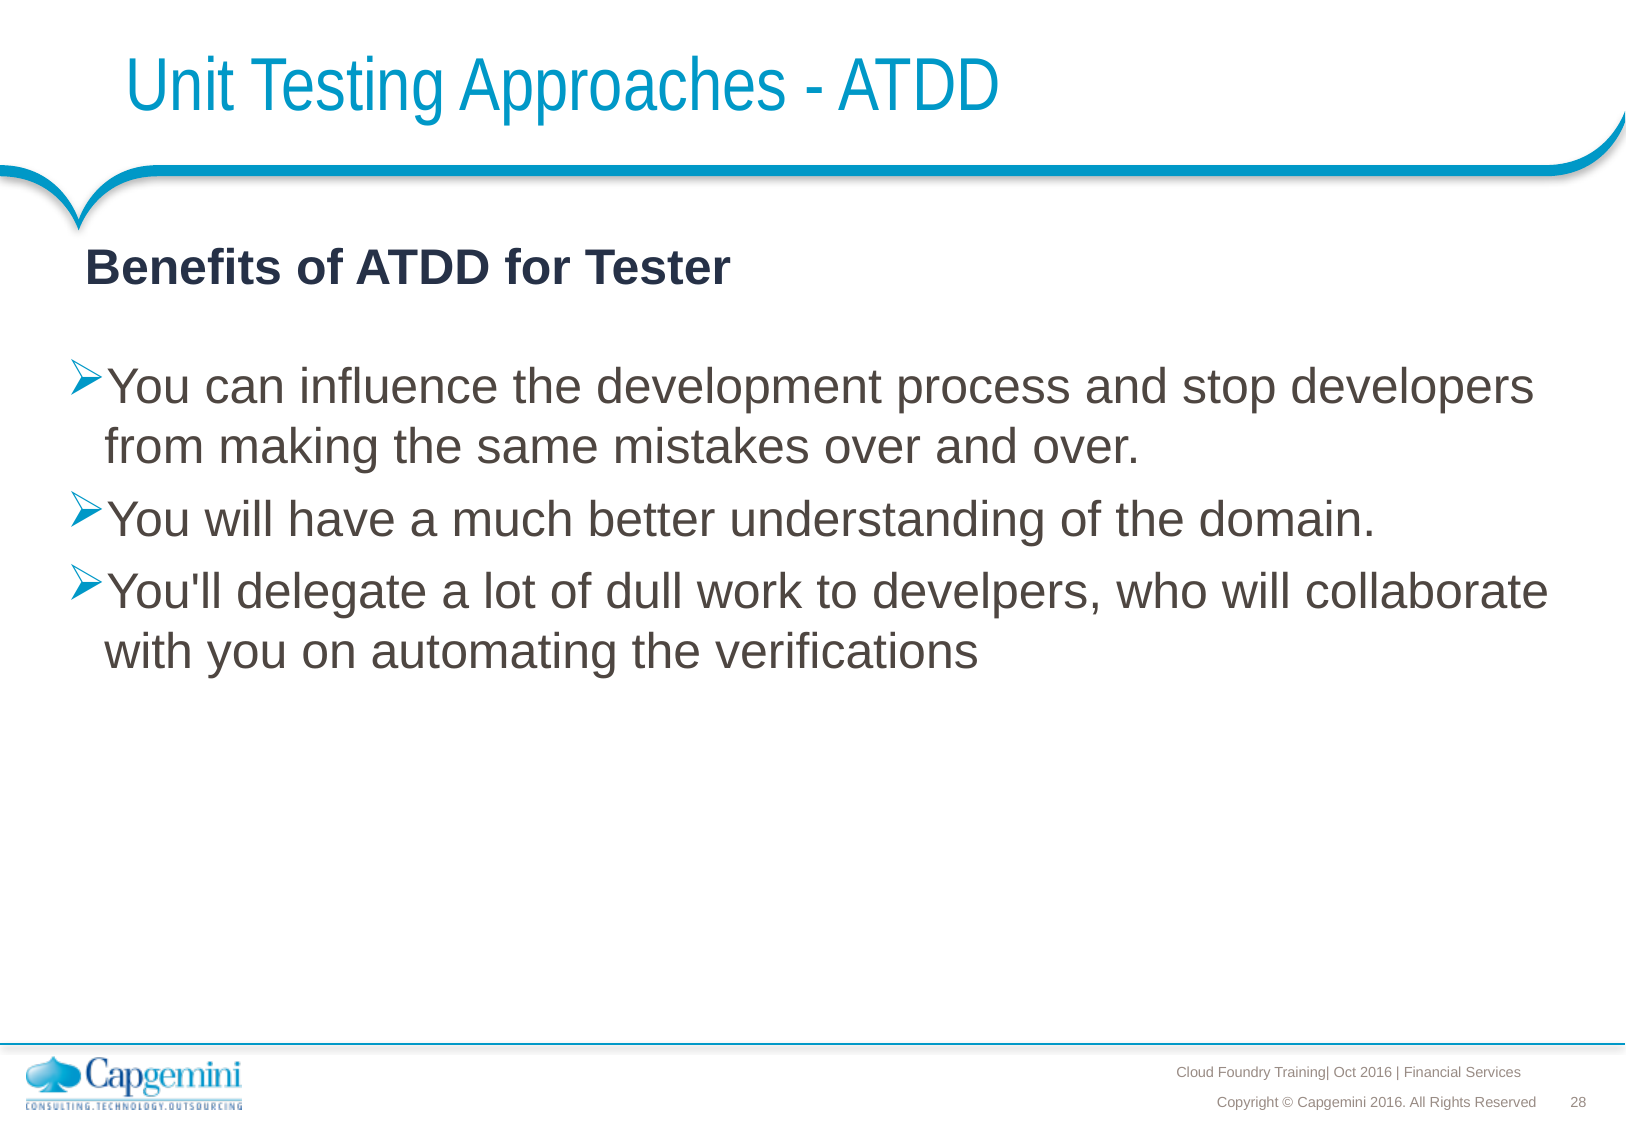

# Unit Testing Approaches - ATDD
Benefits of ATDD for Tester
You can influence the development process and stop developers from making the same mistakes over and over.
You will have a much better understanding of the domain.
You'll delegate a lot of dull work to develpers, who will collaborate with you on automating the verifications